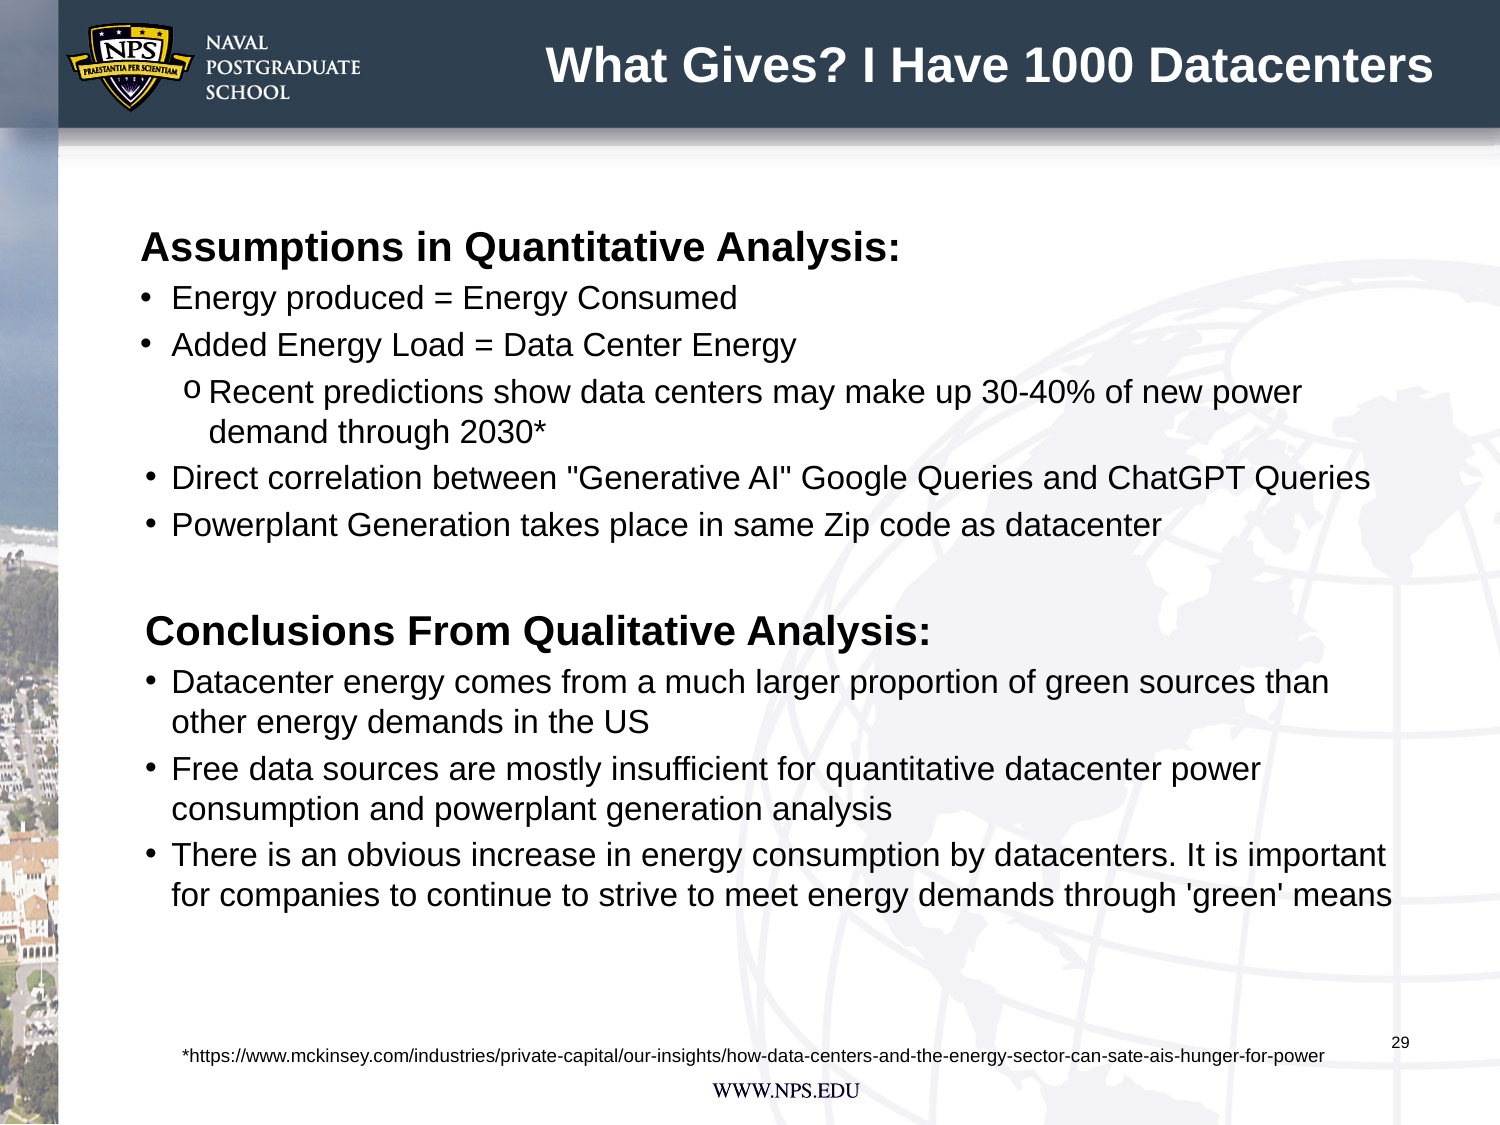

# What Gives? I Have 1000 Datacenters
Assumptions in Quantitative Analysis:
Energy produced = Energy Consumed
Added Energy Load = Data Center Energy
Recent predictions show data centers may make up 30-40% of new power demand through 2030*
Direct correlation between "Generative AI" Google Queries and ChatGPT Queries
Powerplant Generation takes place in same Zip code as datacenter

Conclusions From Qualitative Analysis:
Datacenter energy comes from a much larger proportion of green sources than other energy demands in the US
Free data sources are mostly insufficient for quantitative datacenter power consumption and powerplant generation analysis
There is an obvious increase in energy consumption by datacenters. It is important for companies to continue to strive to meet energy demands through 'green' means

*https://www.mckinsey.com/industries/private-capital/our-insights/how-data-centers-and-the-energy-sector-can-sate-ais-hunger-for-power
29